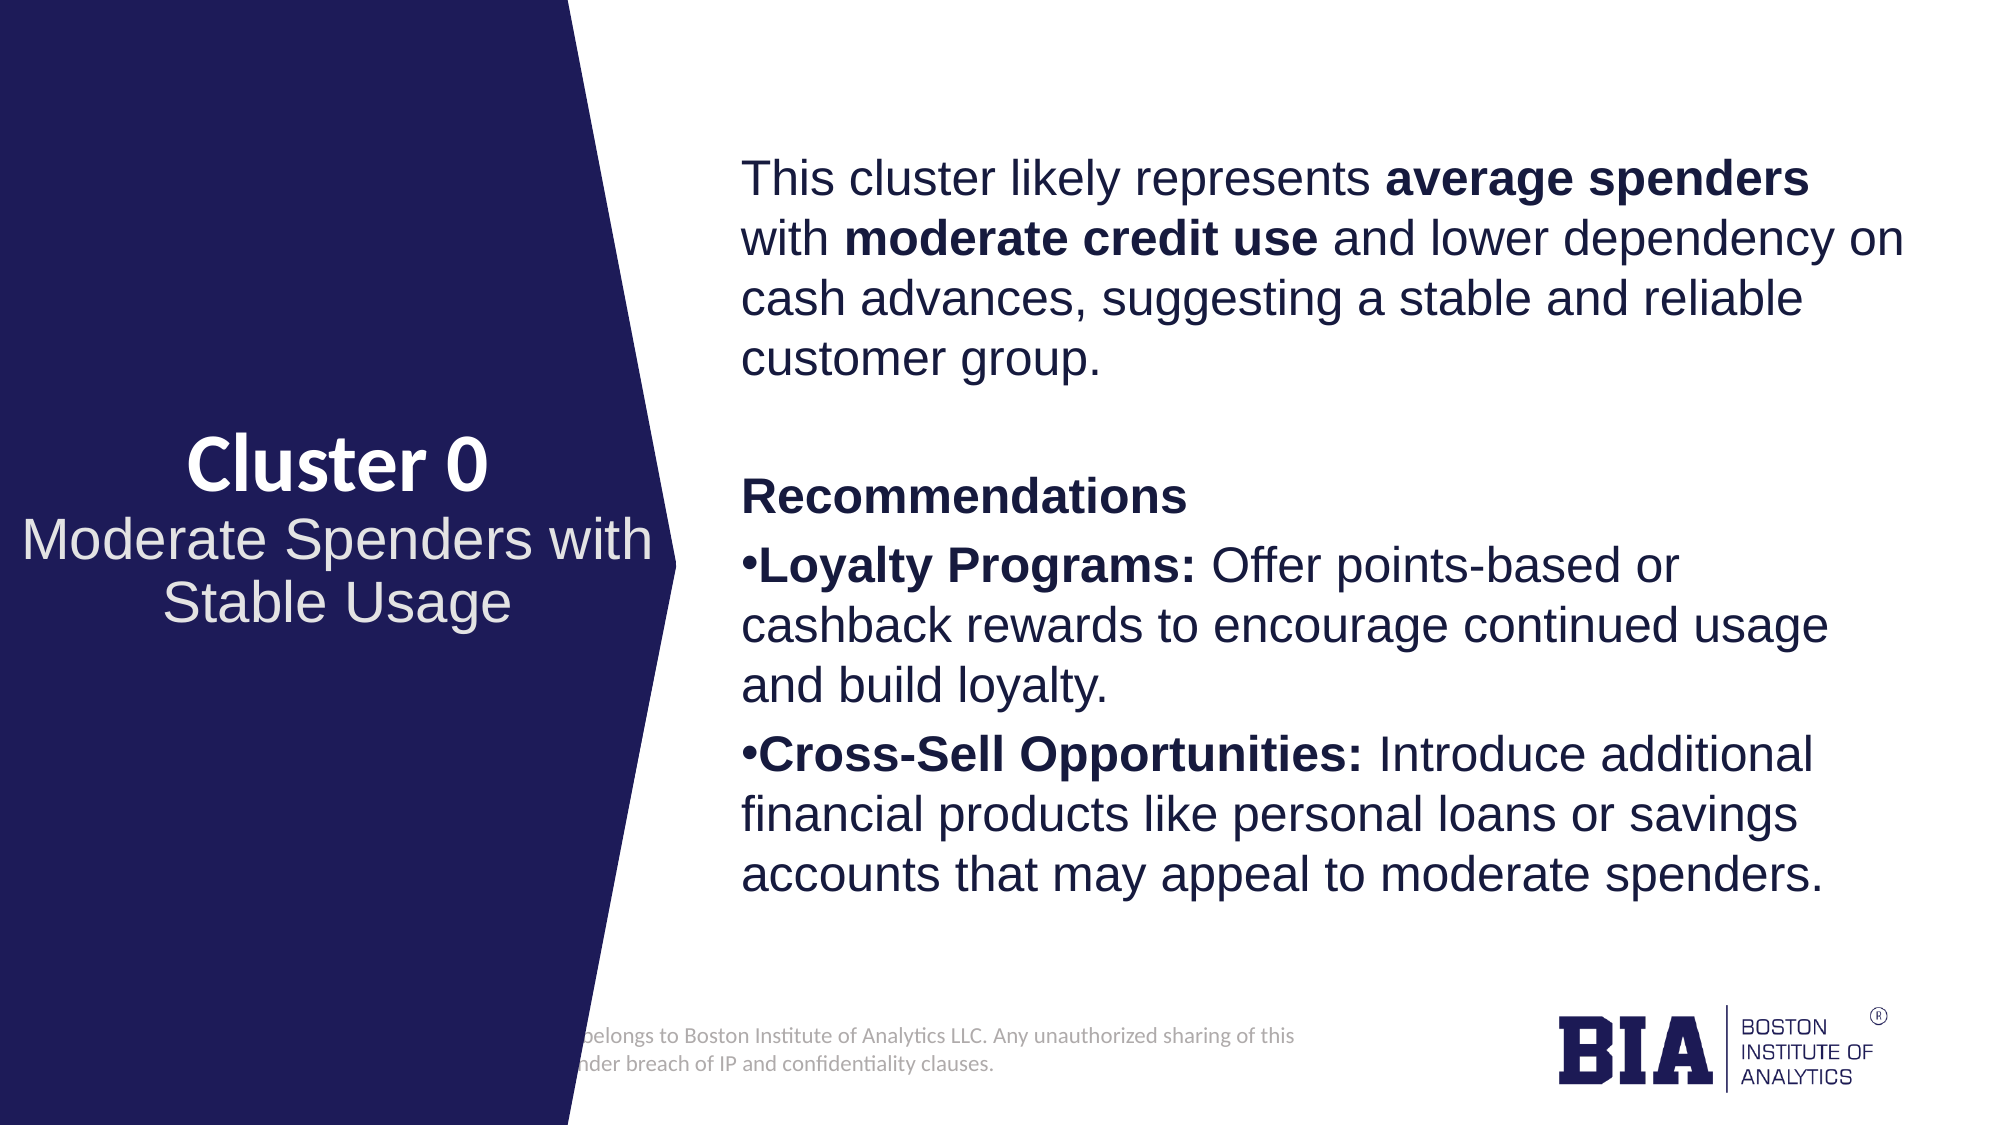

This cluster likely represents average spenders with moderate credit use and lower dependency on cash advances, suggesting a stable and reliable customer group.

# Cluster 0 Moderate Spenders with Stable Usage
Recommendations
Loyalty Programs: Offer points-based or cashback rewards to encourage continued usage and build loyalty.
Cross-Sell Opportunities: Introduce additional financial products like personal loans or savings accounts that may appeal to moderate spenders.